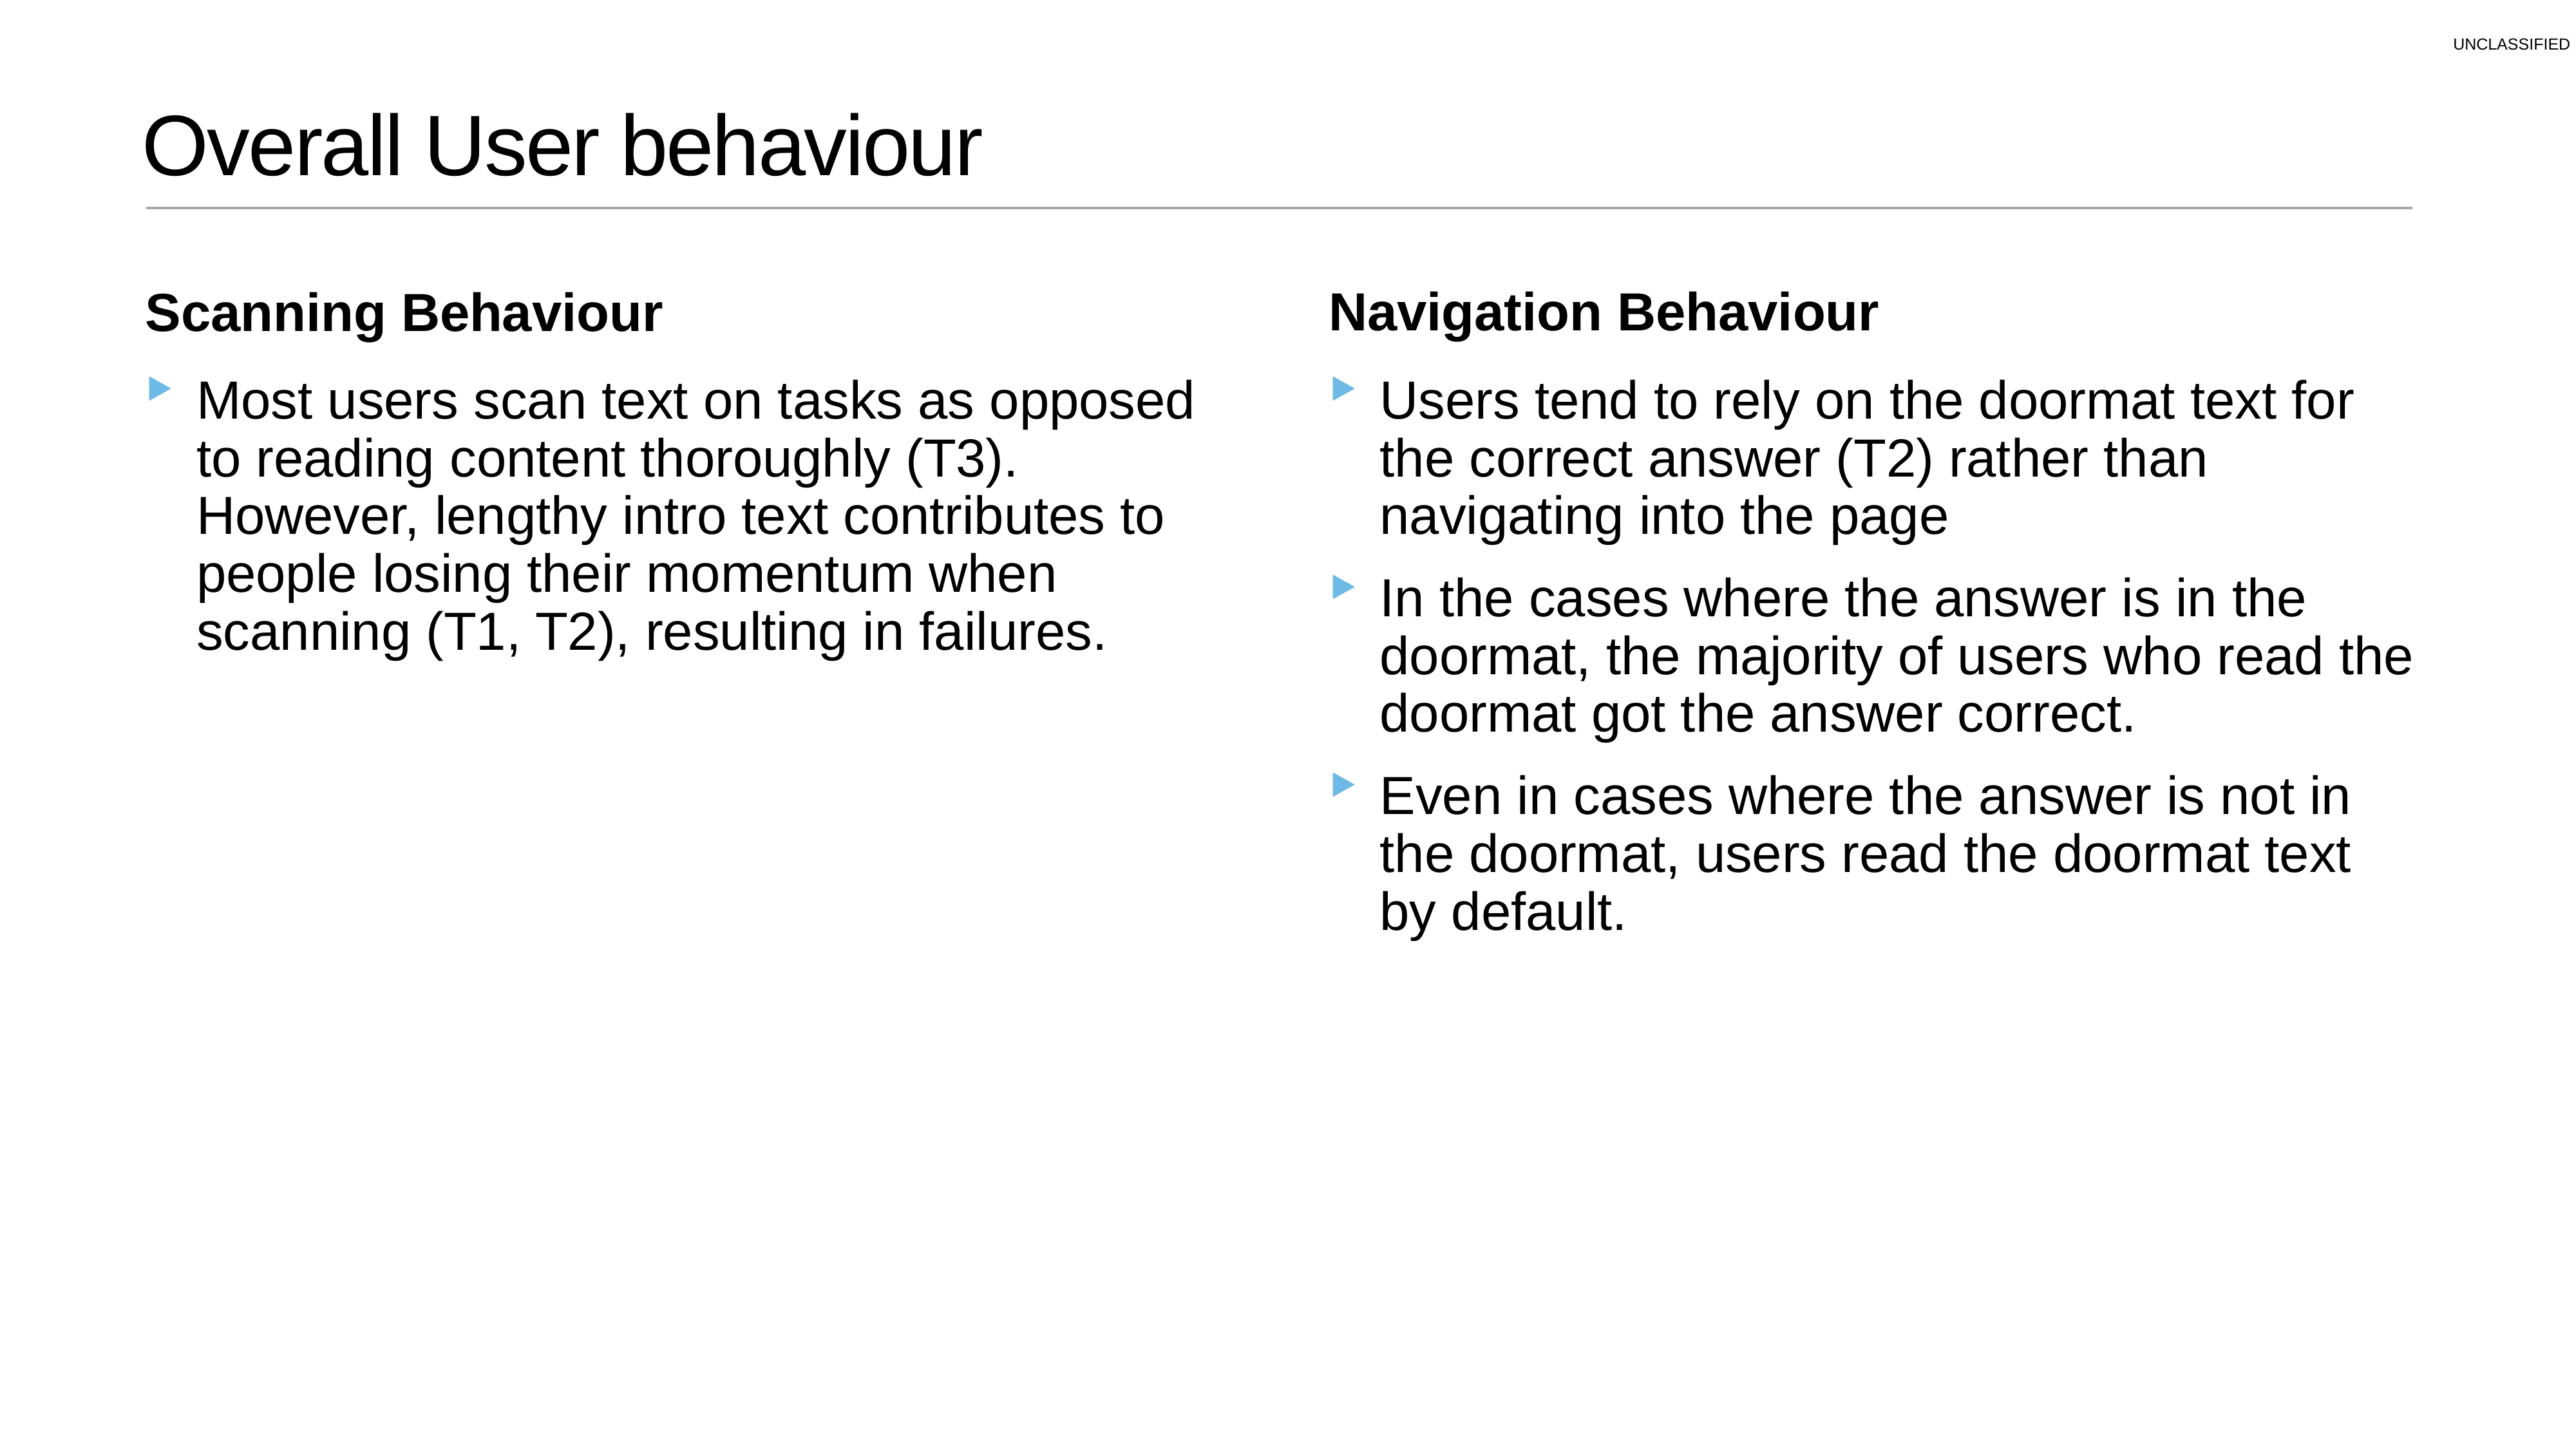

# Overall User behaviour
Navigation Behaviour
Scanning Behaviour
Most users scan text on tasks as opposed to reading content thoroughly (T3). However, lengthy intro text contributes to people losing their momentum when scanning (T1, T2), resulting in failures.

Users tend to rely on the doormat text for the correct answer (T2) rather than navigating into the page
In the cases where the answer is in the doormat, the majority of users who read the doormat got the answer correct.
Even in cases where the answer is not in the doormat, users read the doormat text by default.